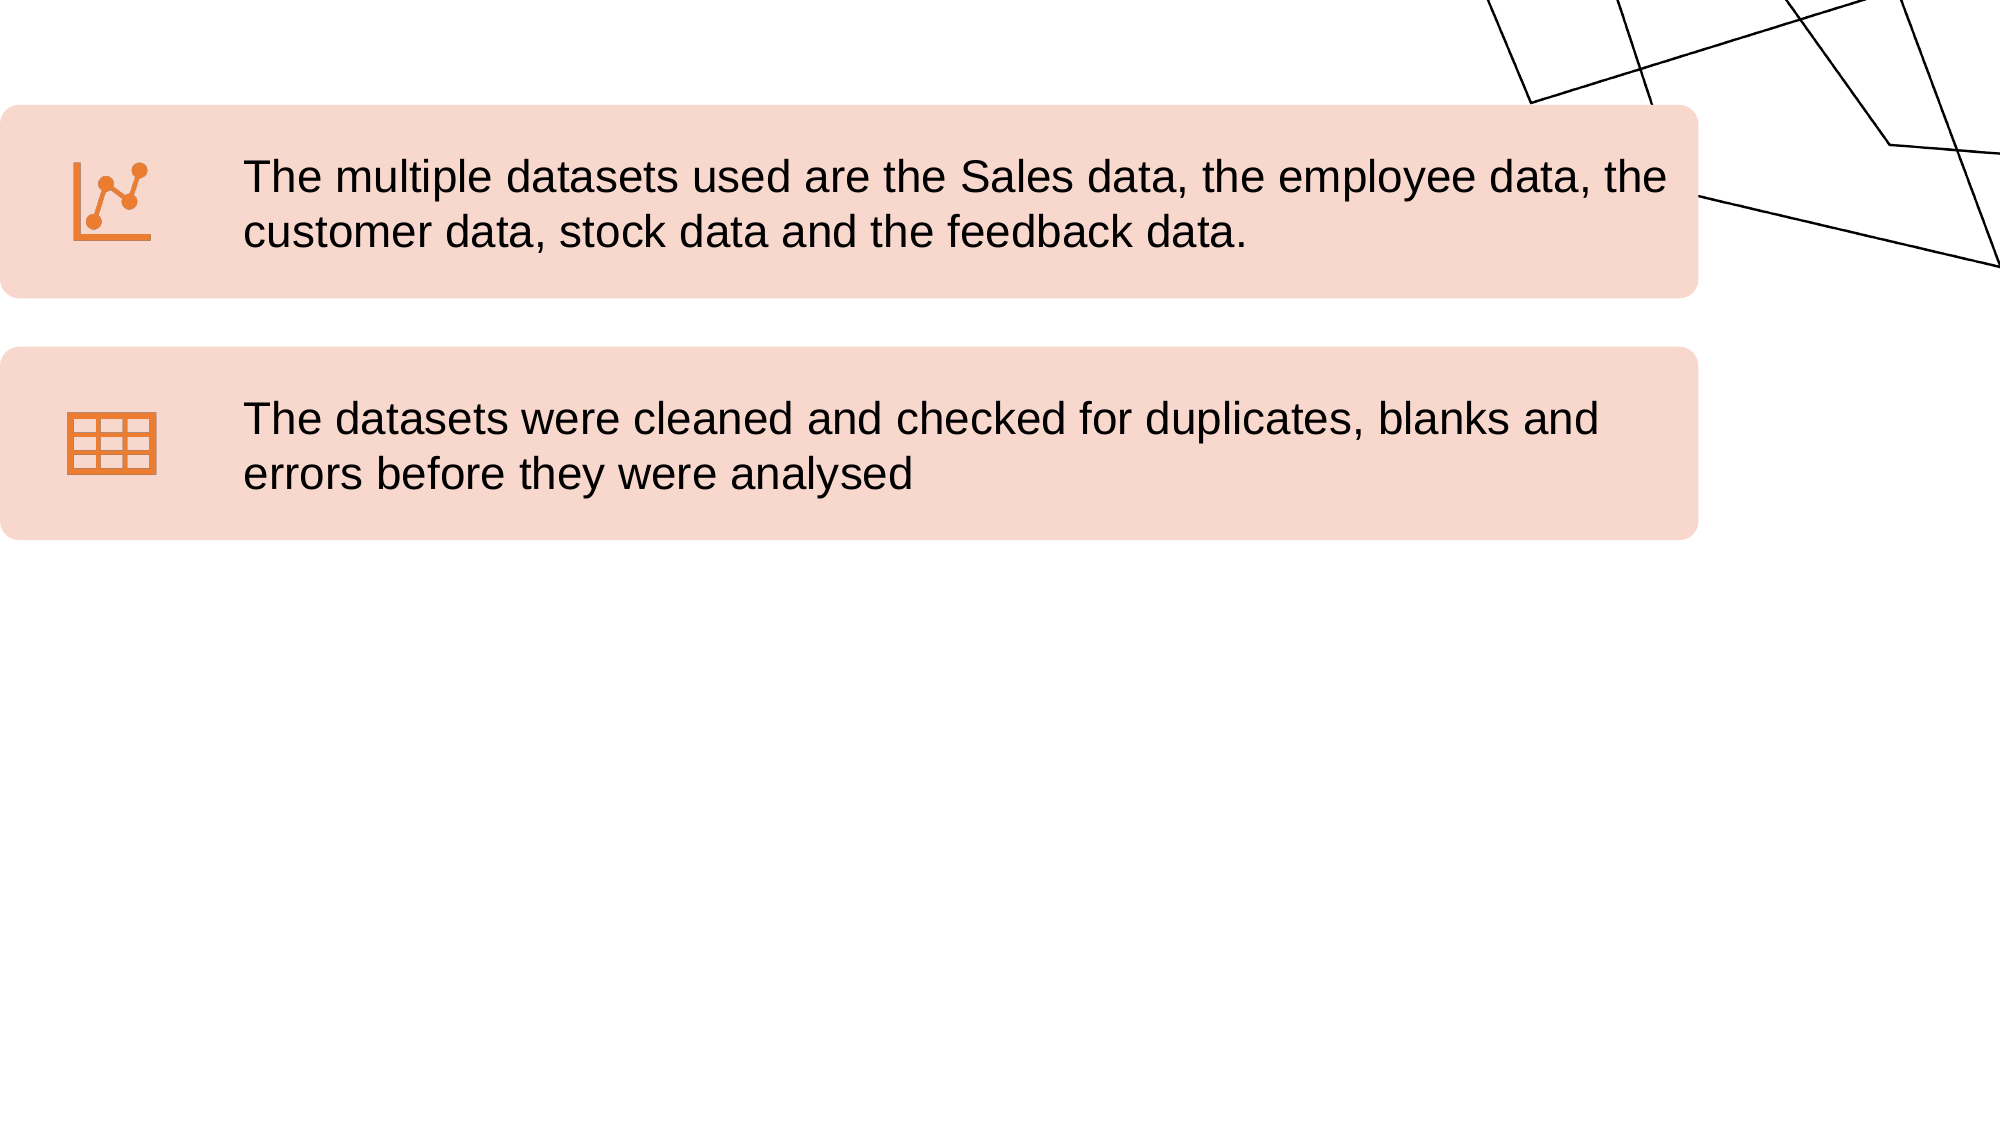

# Data overview
The multiple datasets used are the Sales data, the employee data, the customer data, stock data and the feedback data.
The datasets were cleaned and checked for duplicates, blanks and errors before they were analysed
5